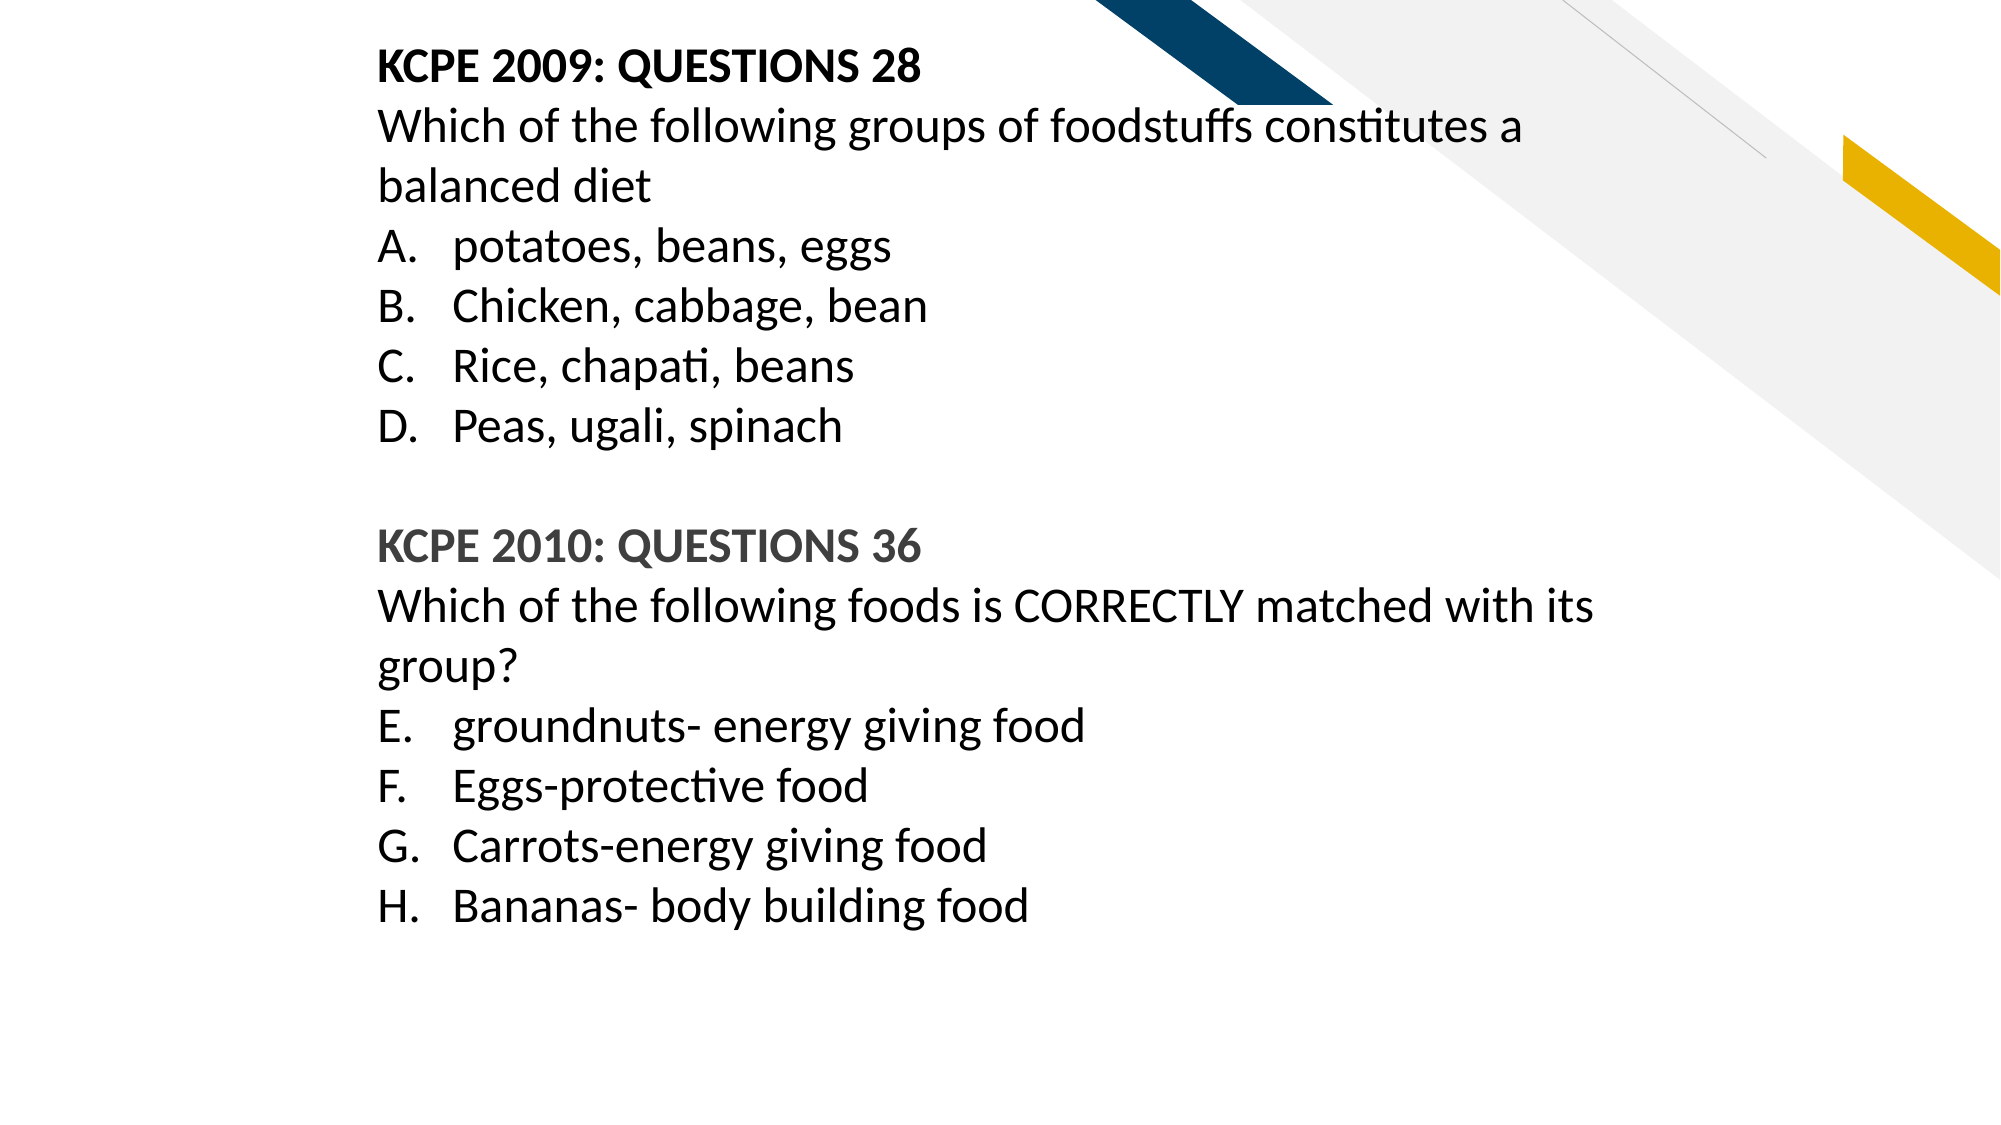

KCPE 2009: QUESTIONS 28
Which of the following groups of foodstuffs constitutes a balanced diet
potatoes, beans, eggs
Chicken, cabbage, bean
Rice, chapati, beans
Peas, ugali, spinach

KCPE 2010: QUESTIONS 36
Which of the following foods is CORRECTLY matched with its group?
groundnuts- energy giving food
Eggs-protective food
Carrots-energy giving food
Bananas- body building food